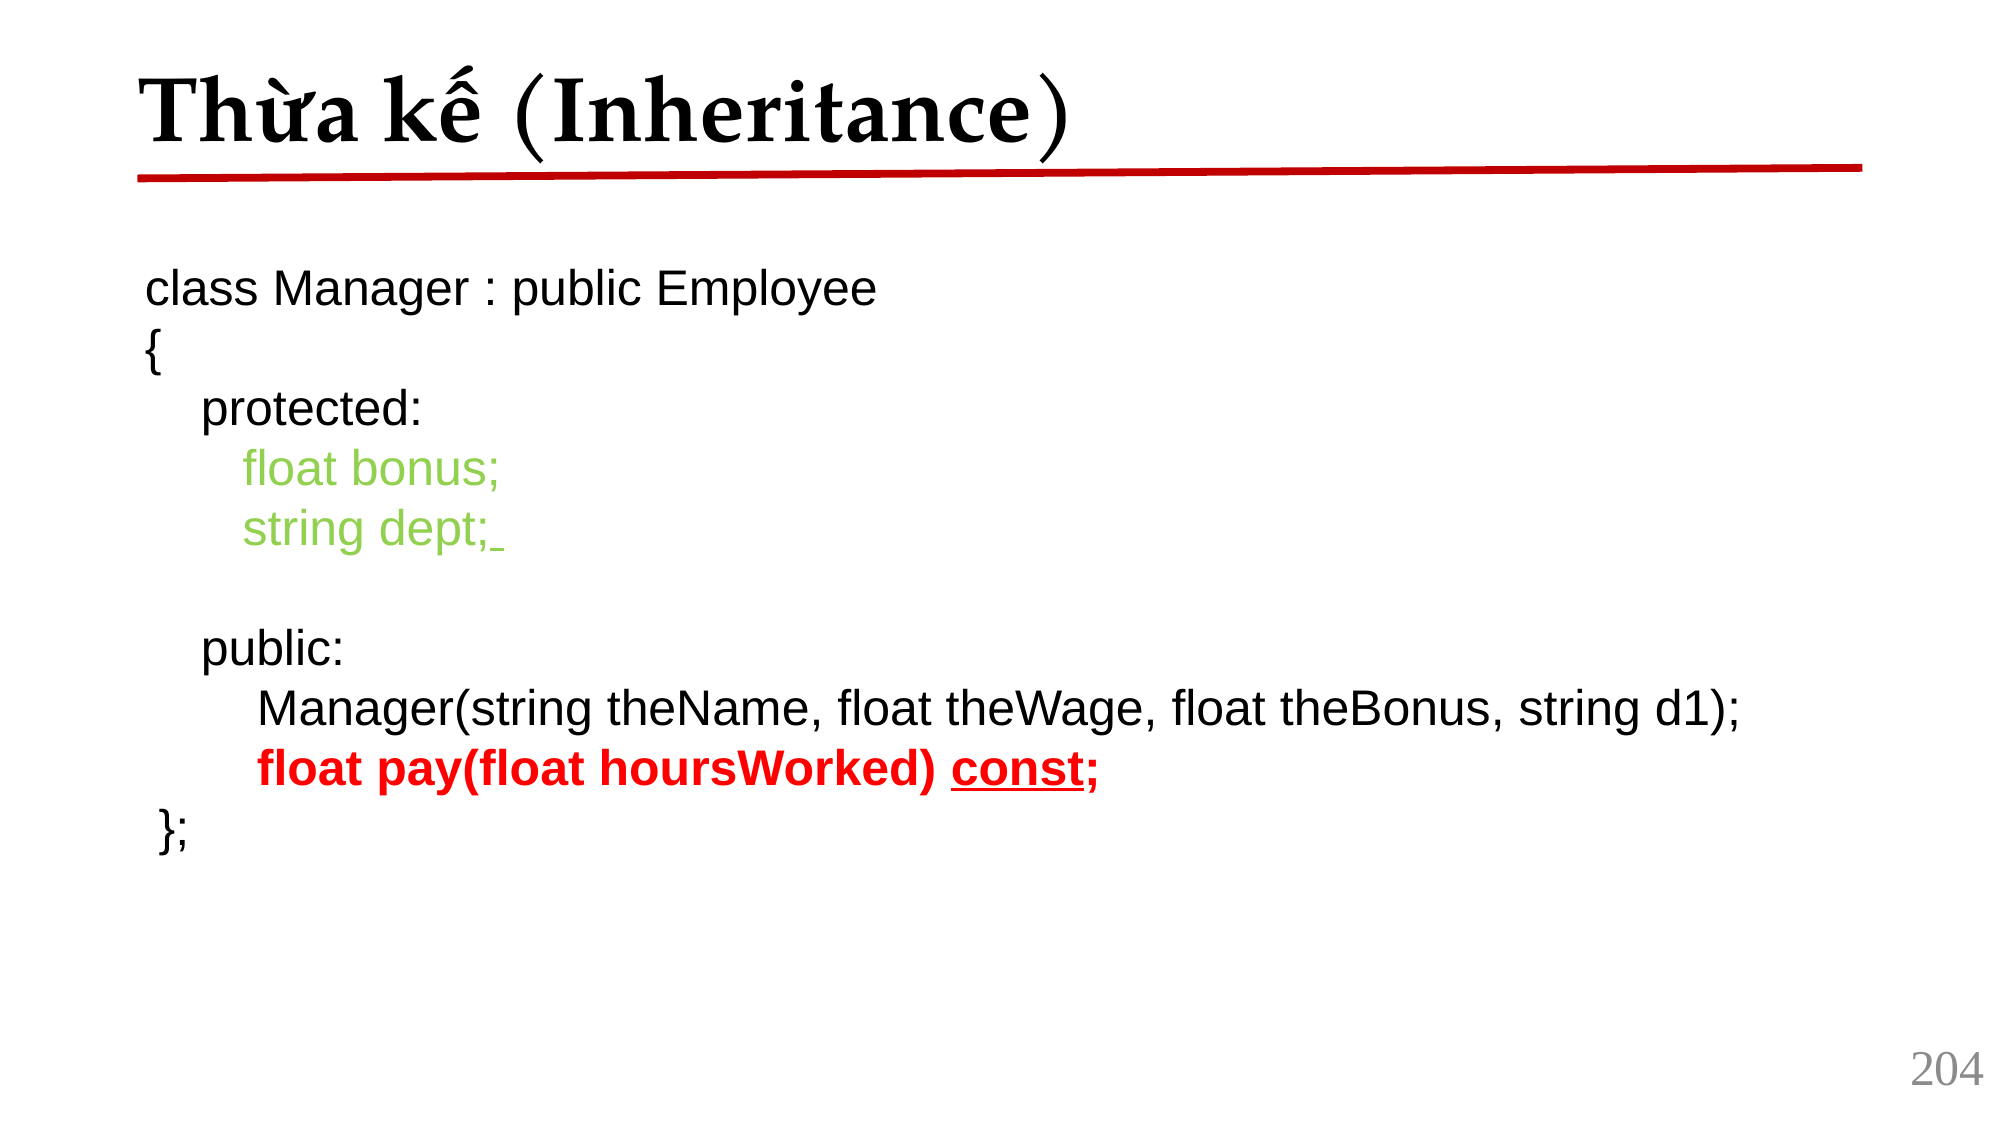

# Thừa kế (Inheritance)
class Manager : public Employee
{
    protected:
       float bonus;
       string dept;

    public:
        Manager(string theName, float theWage, float theBonus, string d1);
        float pay(float hoursWorked) const;
 };
204